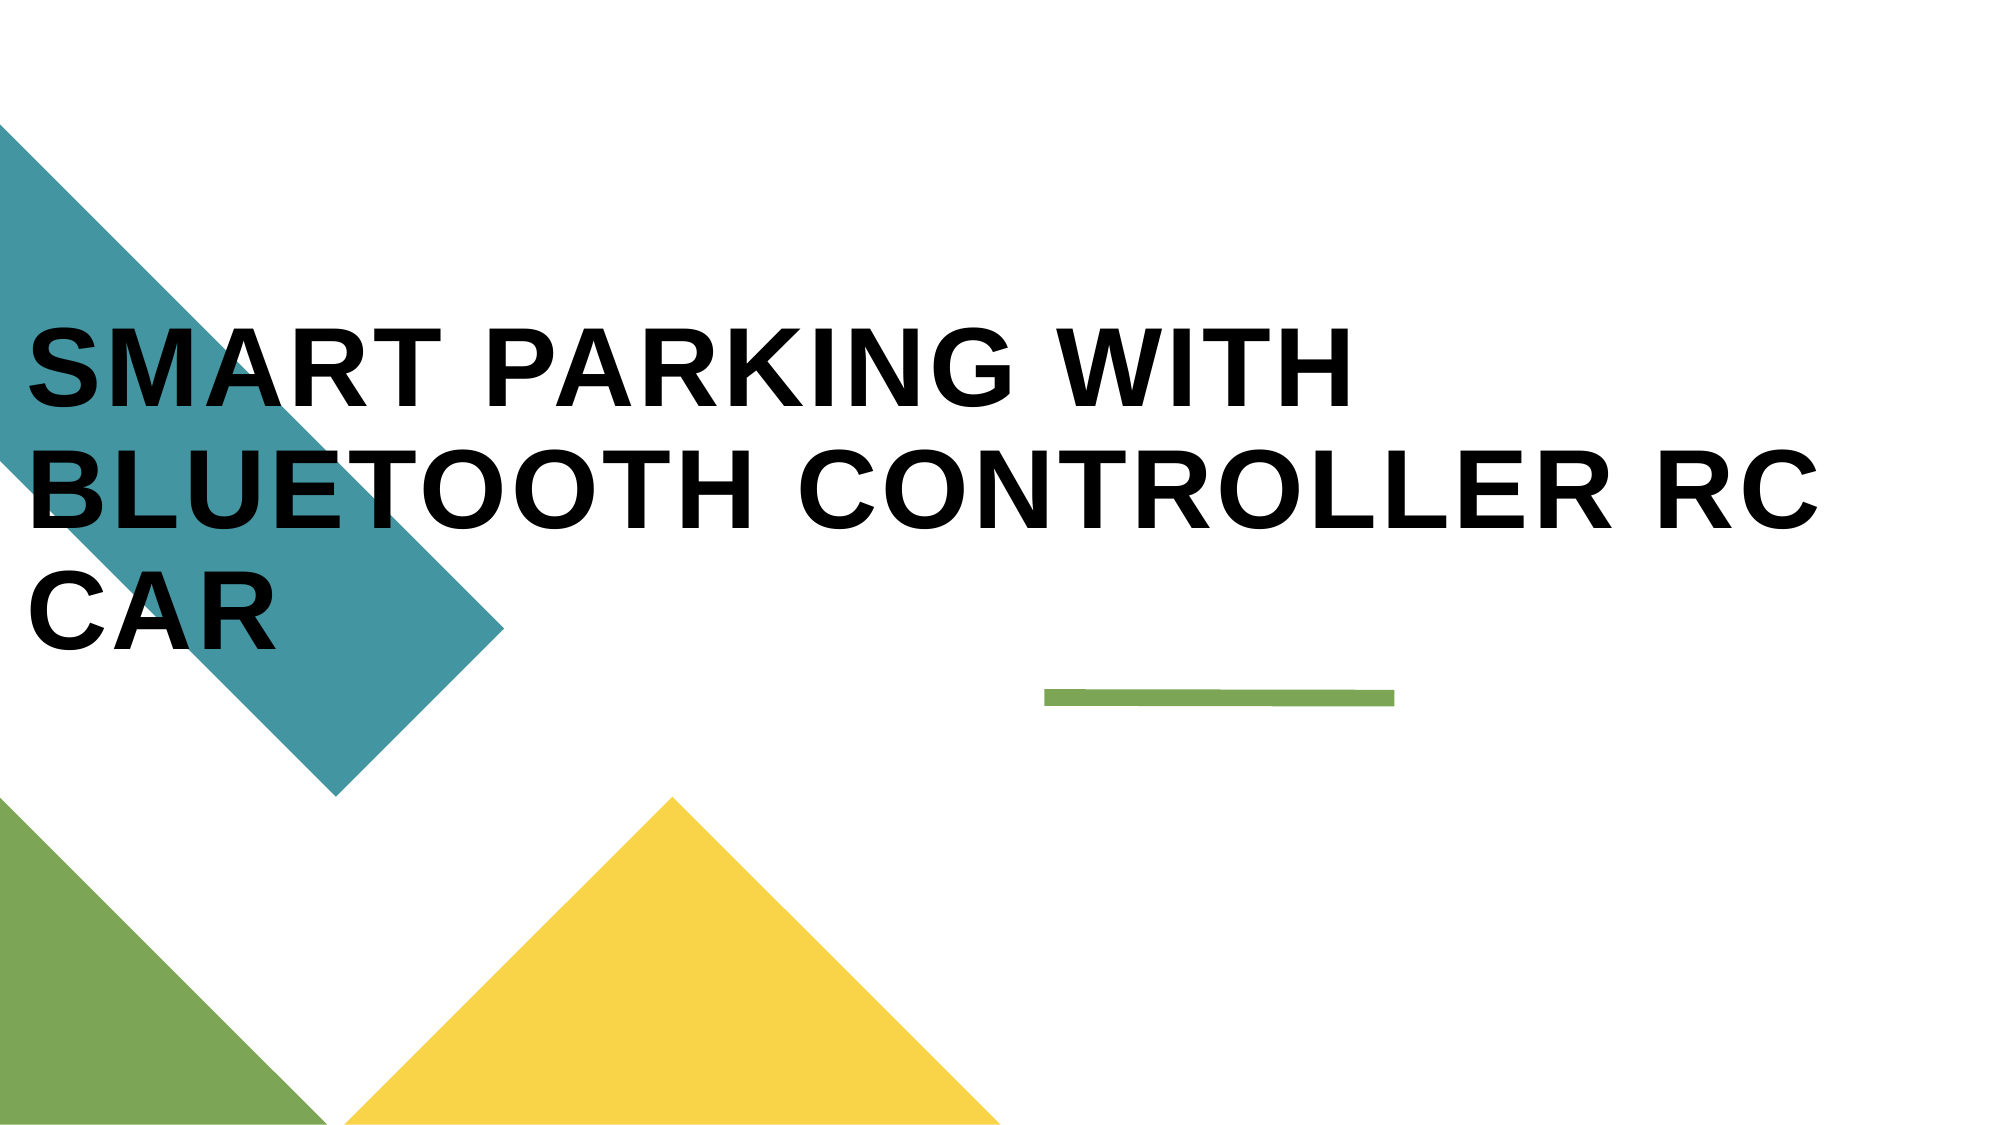

# Smart parking with bluetooth controller rc car